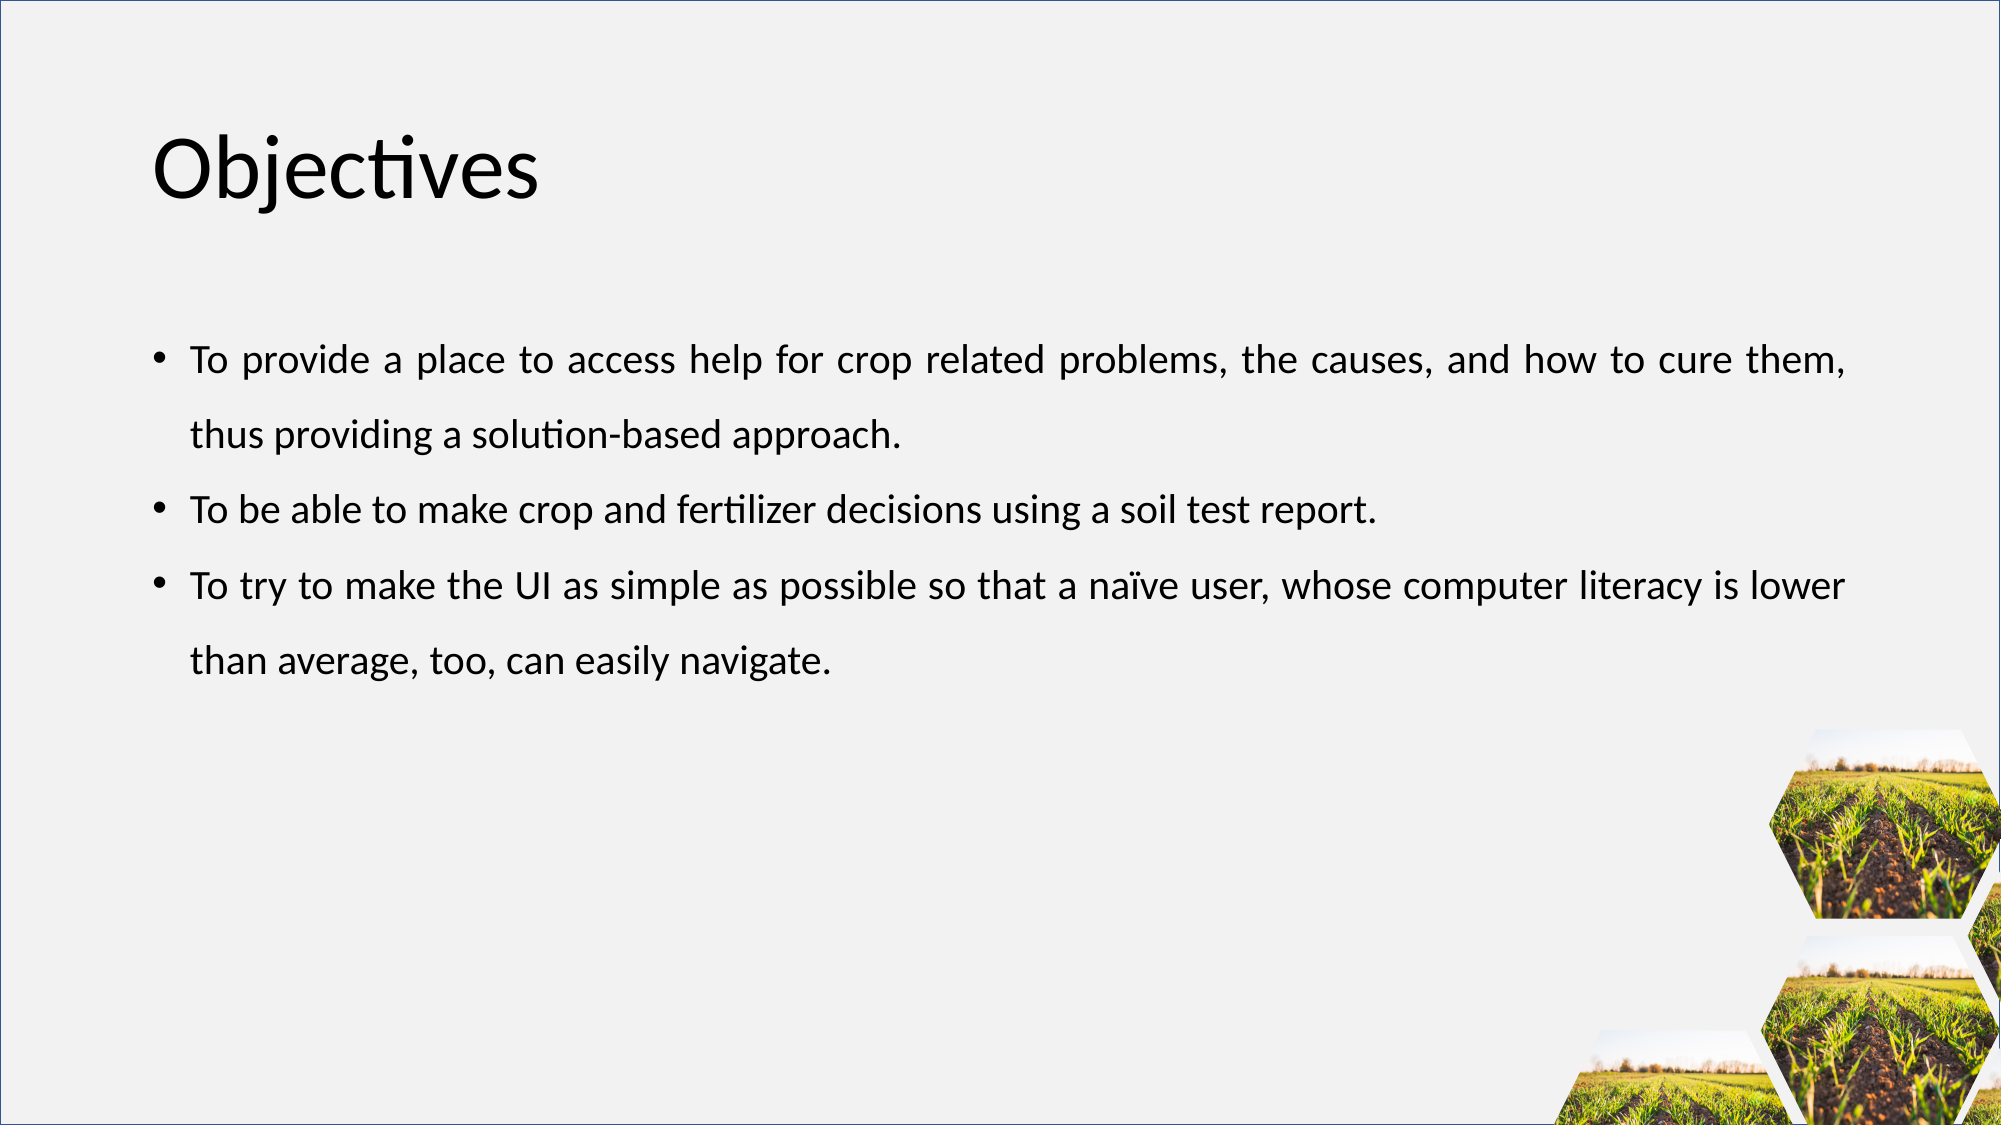

# Objectives
﻿To provide a place to access help for crop related problems, the causes, and how to cure them, thus providing a solution-based approach.
To be able to make crop and fertilizer decisions using a soil test report.
To try to make the UI as simple as possible so that a naïve user, whose computer literacy is lower than average, too, can easily navigate.